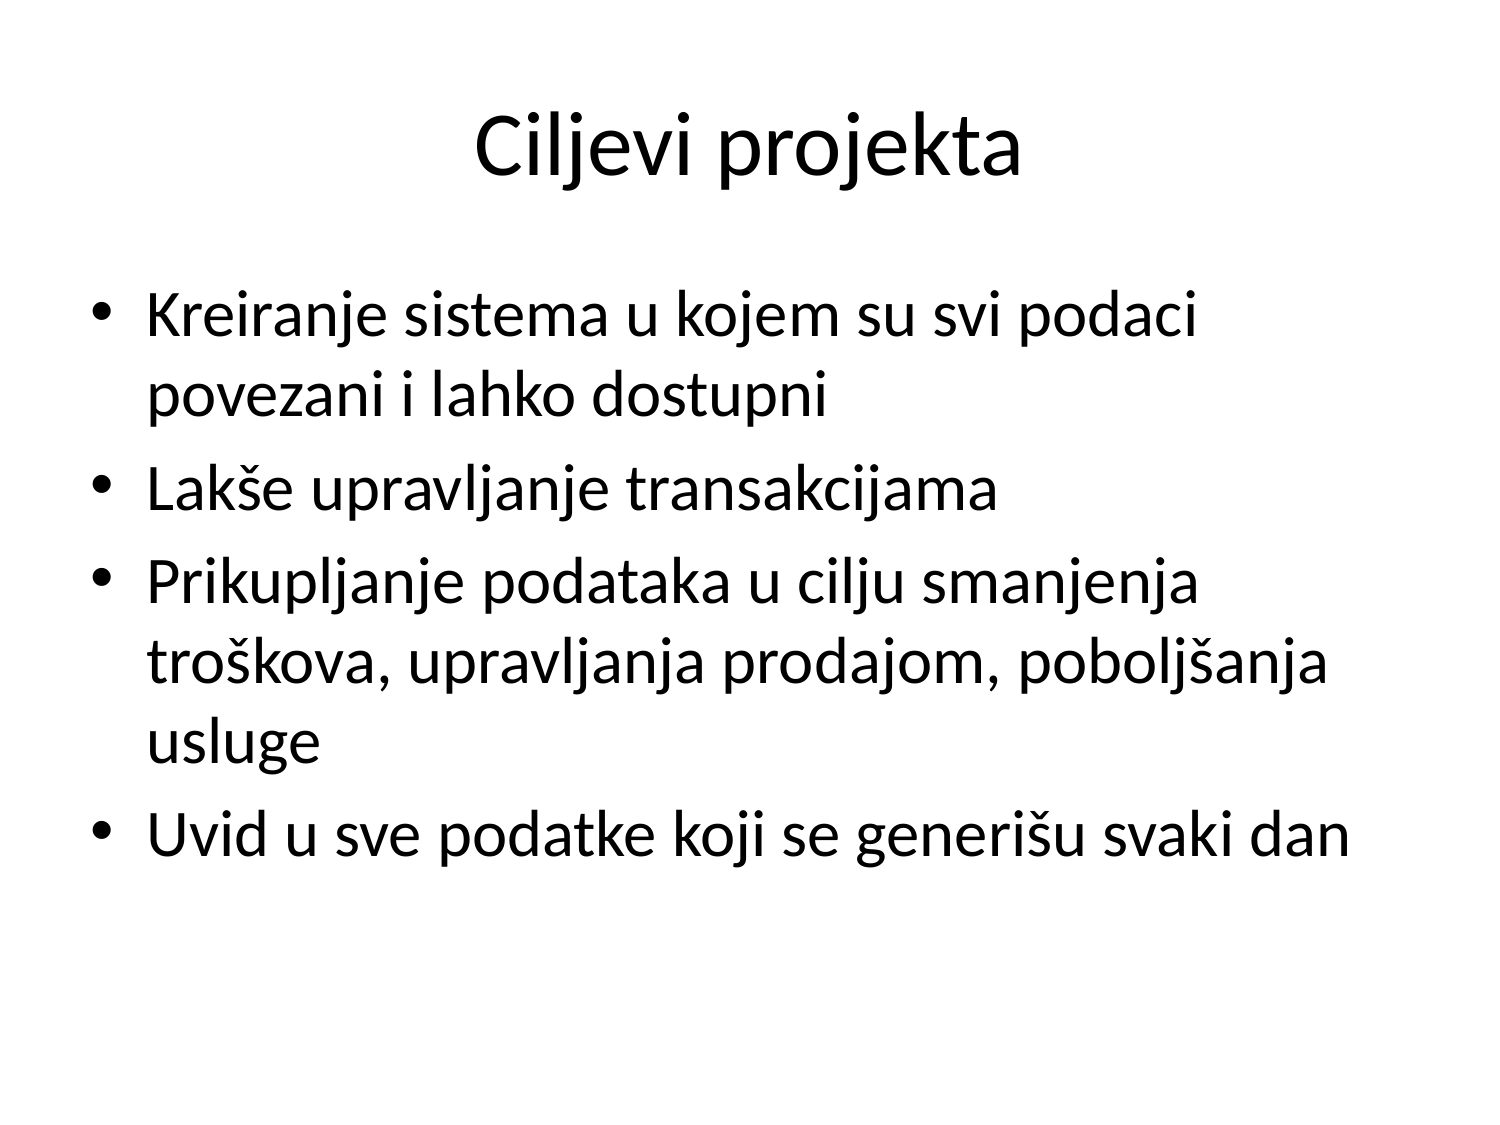

# Ciljevi projekta
Kreiranje sistema u kojem su svi podaci povezani i lahko dostupni
Lakše upravljanje transakcijama
Prikupljanje podataka u cilju smanjenja troškova, upravljanja prodajom, poboljšanja usluge
Uvid u sve podatke koji se generišu svaki dan